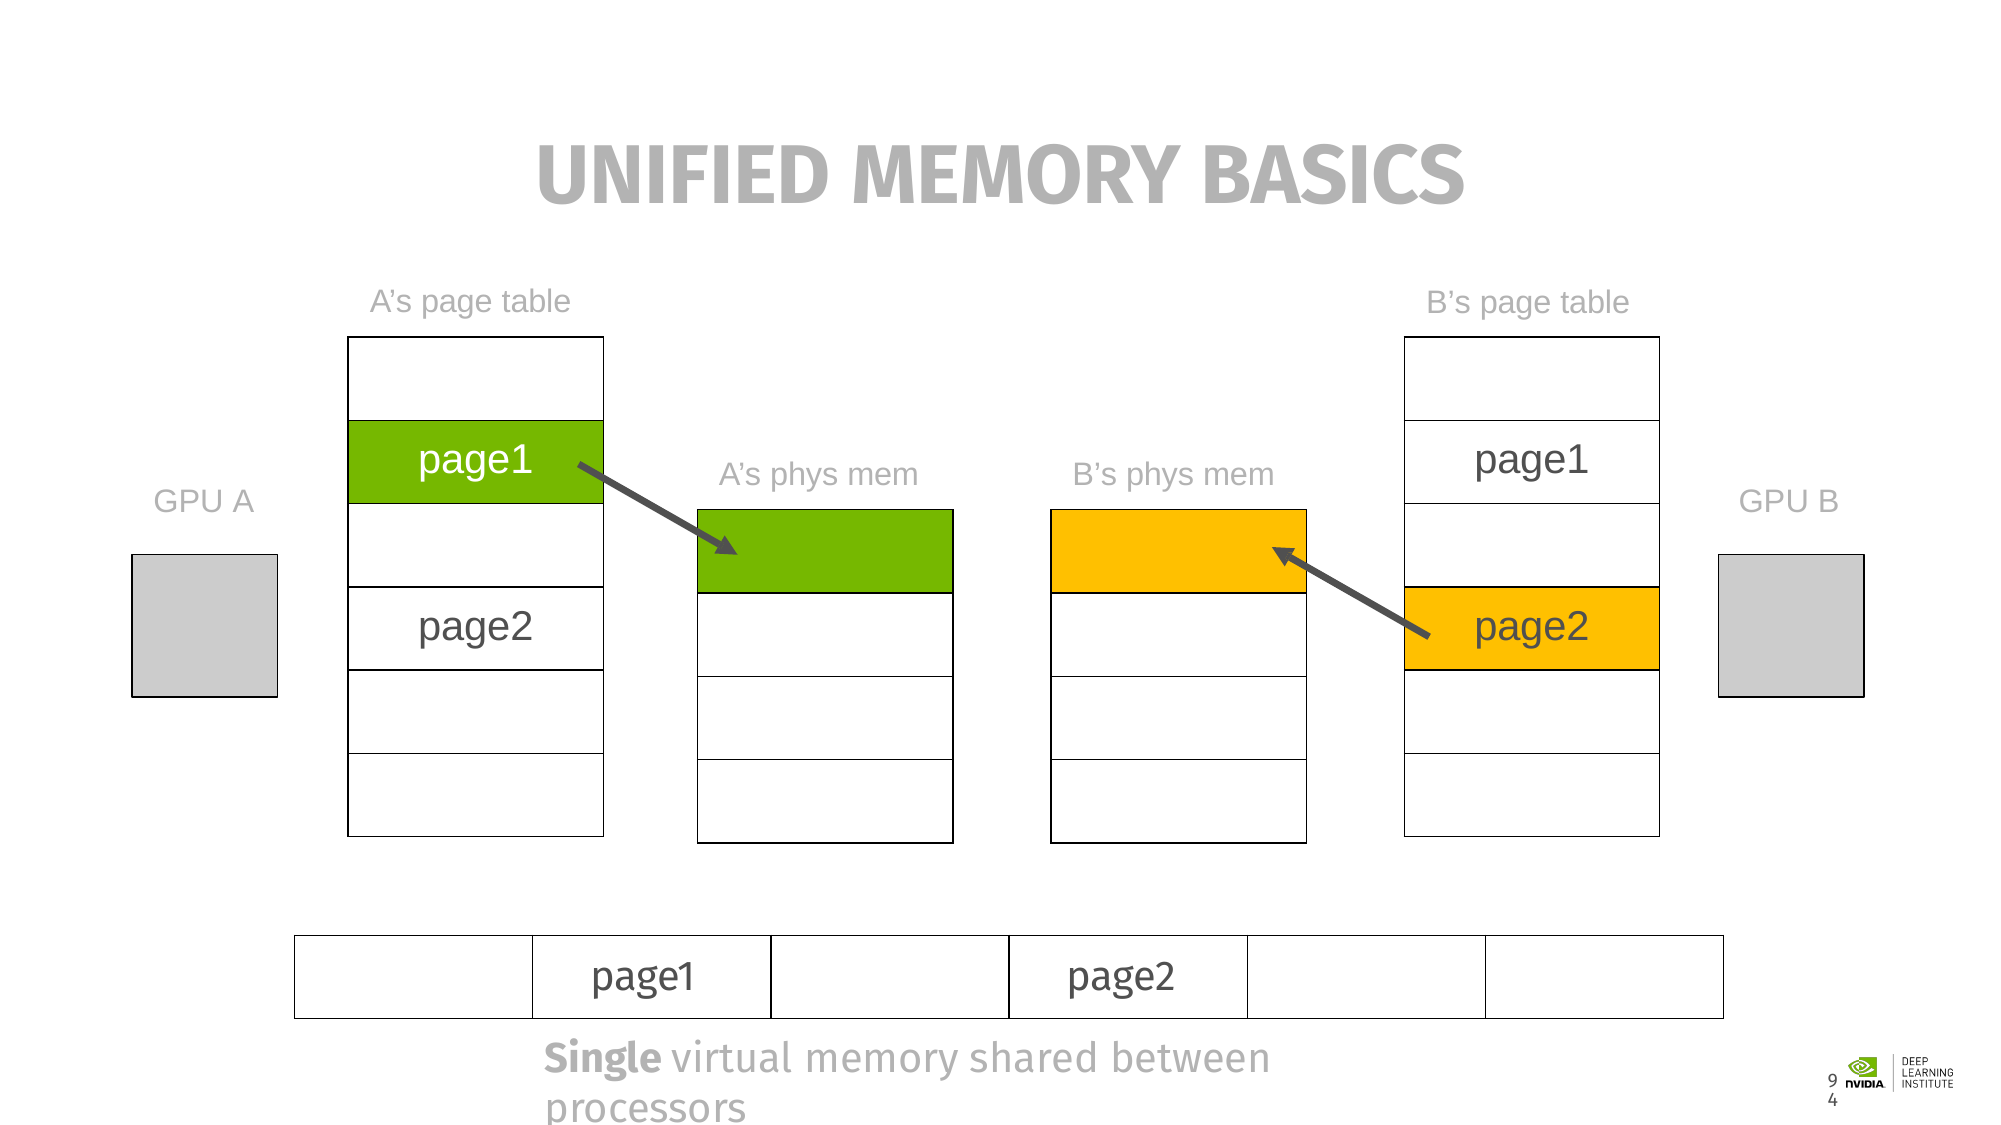

# UNIFIED MEMORY BASICS
A’s page table
B’s page table
|  |
| --- |
| page1 |
|  |
| page2 |
|  |
|  |
|  |
| --- |
| page1 |
|  |
| page2 |
|  |
|  |
A’s phys mem
B’s phys mem

GPU A
GPU B
|  |
| --- |
|  |
|  |
|  |
|  |
| --- |
|  |
|  |
|  |

|  | page1 |  | page2 |  |  |
| --- | --- | --- | --- | --- | --- |
Single virtual memory shared between processors
94